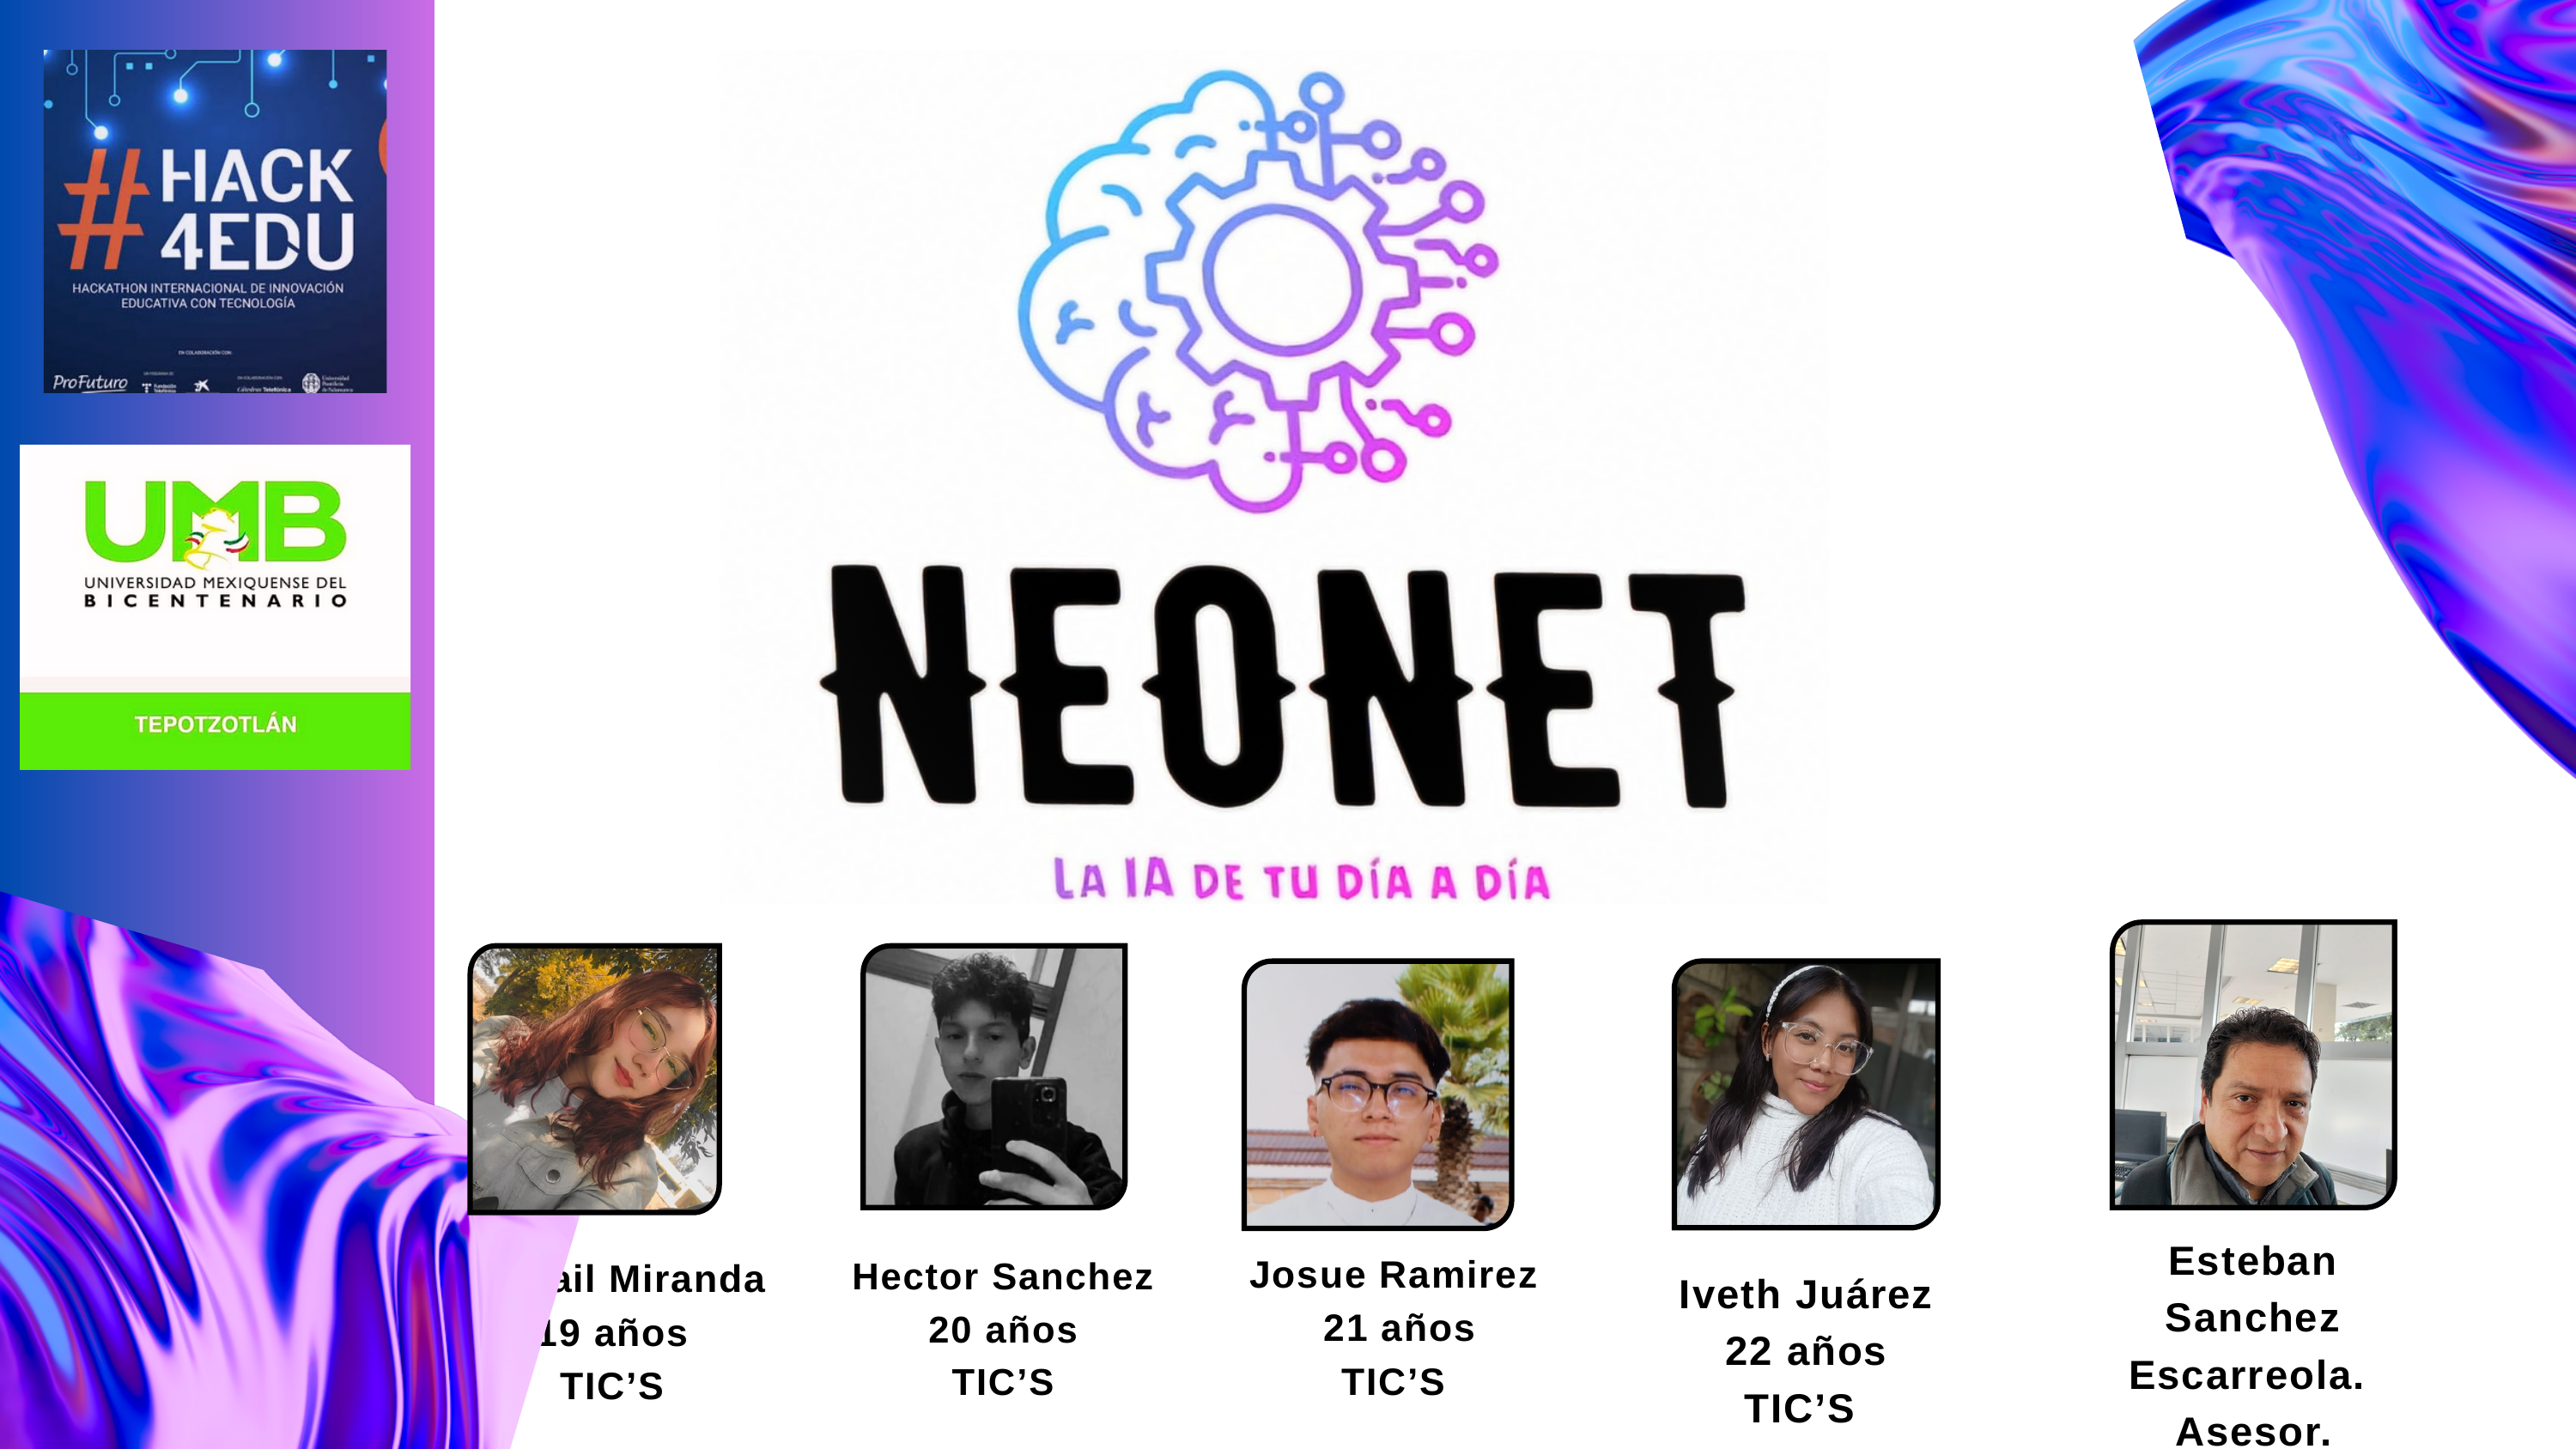

Josue Ramirez
Esteban Sanchez Escarreola.
Asesor.
Josue Ramirez
 21 años
TIC’S
Hector Sanchez
20 años
TIC’S
Abigail Miranda
19 años
TIC’S
Iveth Juárez
22 años
TIC’S